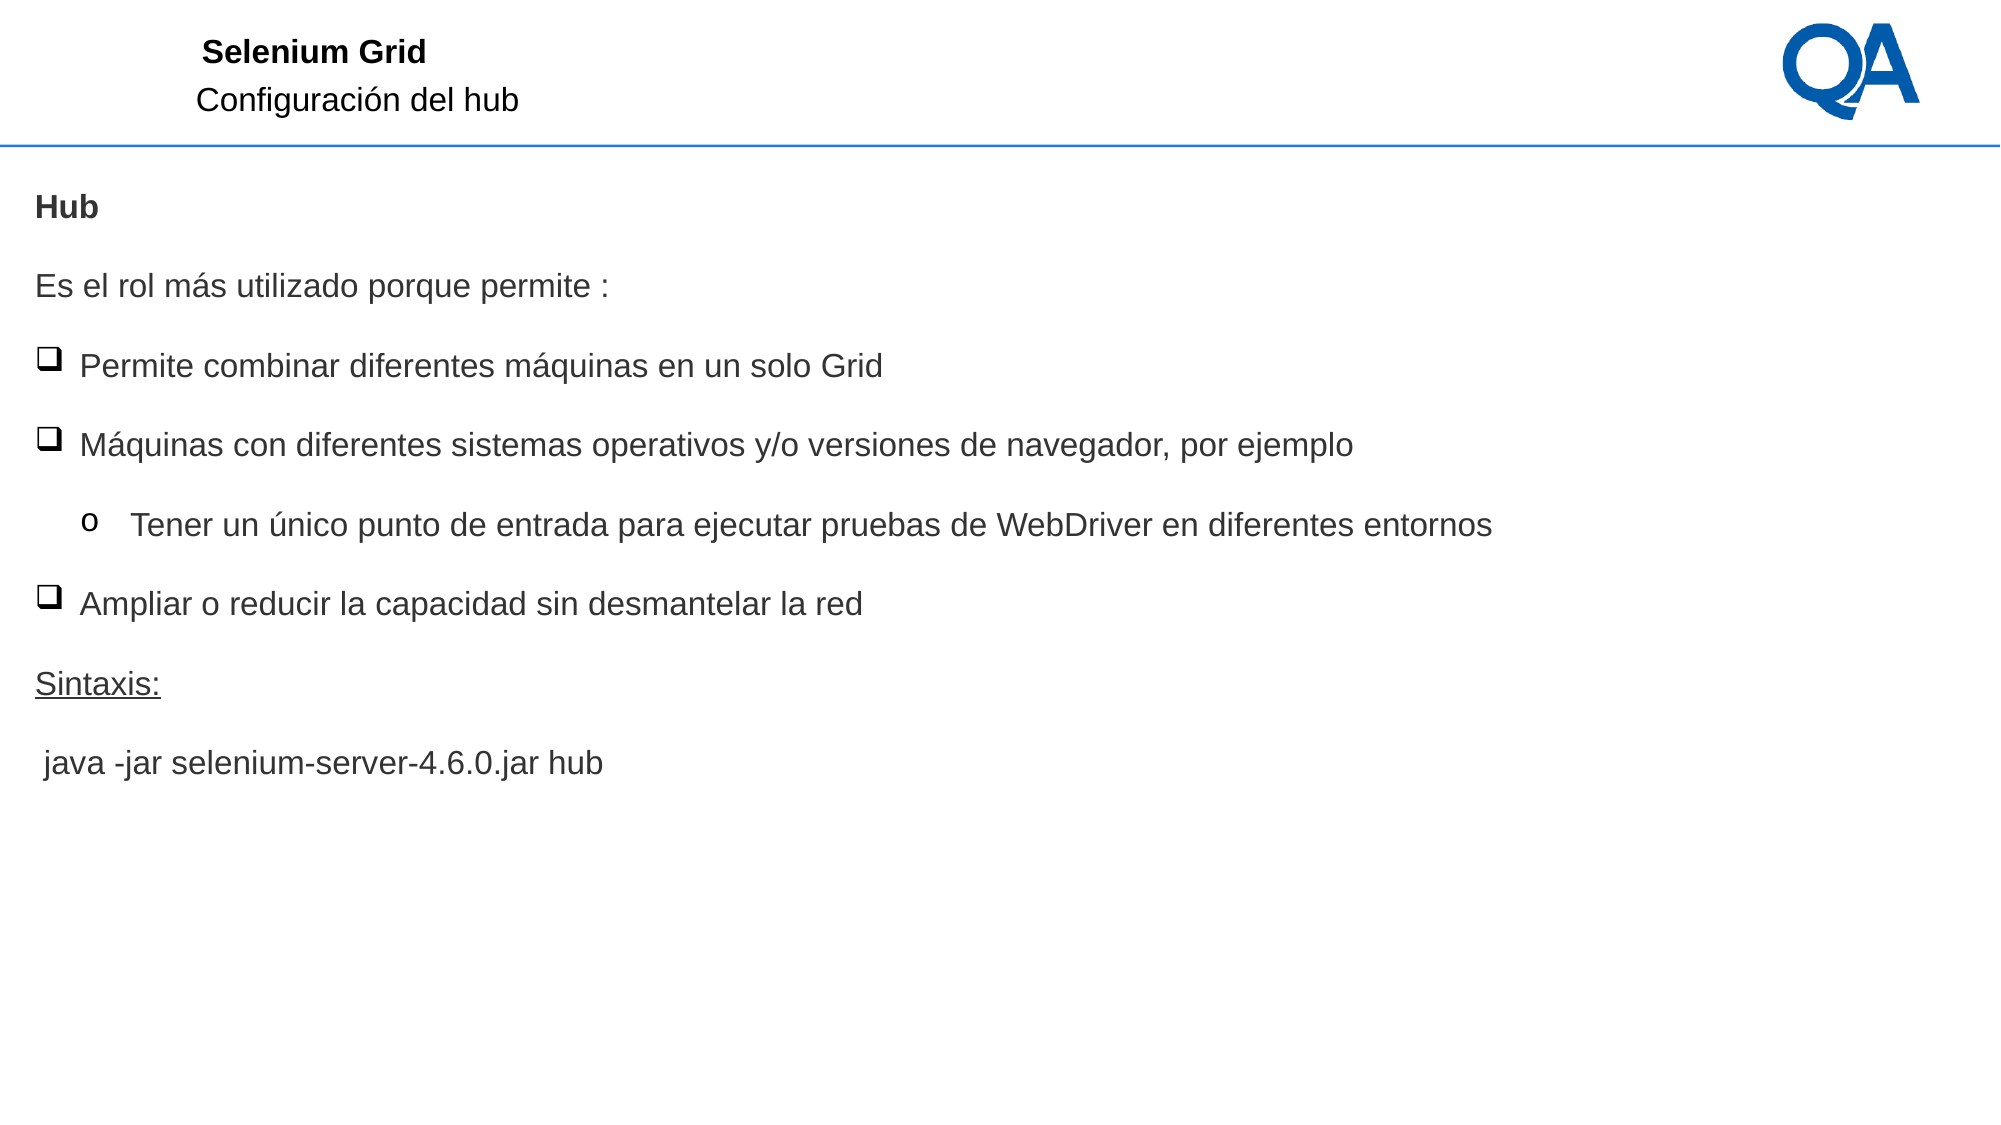

# Selenium Grid
Configuración del hub
Hub
Es el rol más utilizado porque permite :
Permite combinar diferentes máquinas en un solo Grid
Máquinas con diferentes sistemas operativos y/o versiones de navegador, por ejemplo
Tener un único punto de entrada para ejecutar pruebas de WebDriver en diferentes entornos
Ampliar o reducir la capacidad sin desmantelar la red
Sintaxis:
 java -jar selenium-server-4.6.0.jar hub